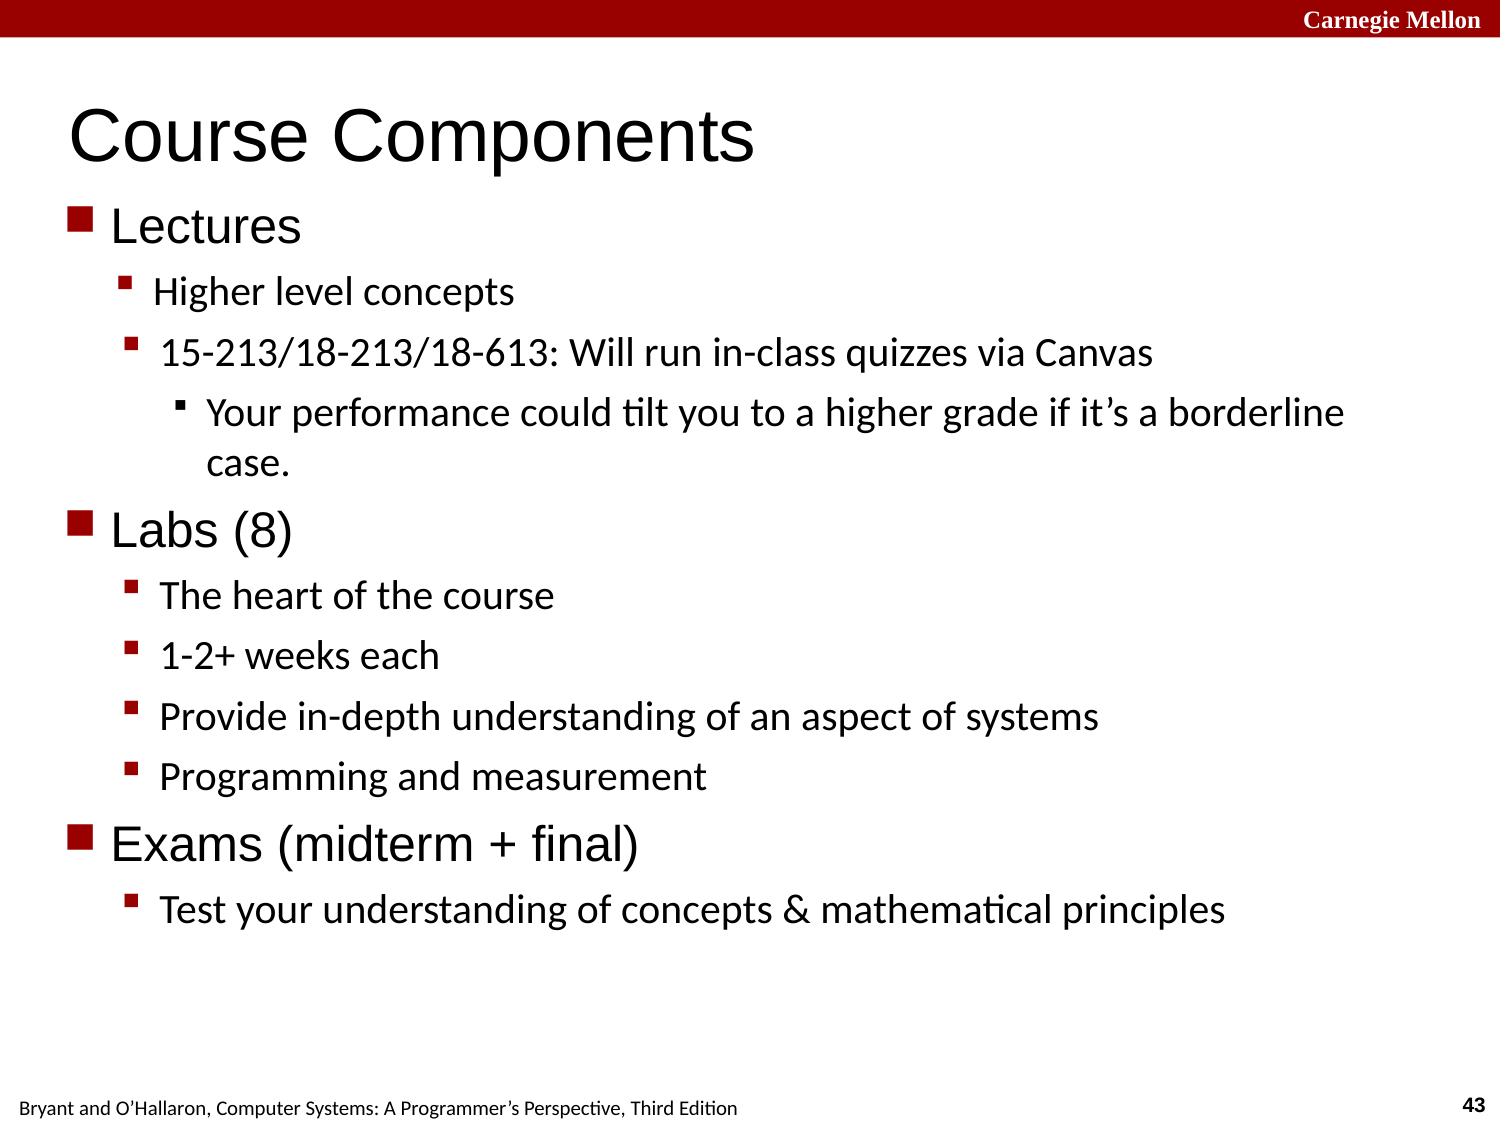

# Course Components
Lectures
Higher level concepts
15-213/18-213/18-613: Will run in-class quizzes via Canvas
Your performance could tilt you to a higher grade if it’s a borderline case.
Labs (8)
The heart of the course
1-2+ weeks each
Provide in-depth understanding of an aspect of systems
Programming and measurement
Exams (midterm + final)
Test your understanding of concepts & mathematical principles